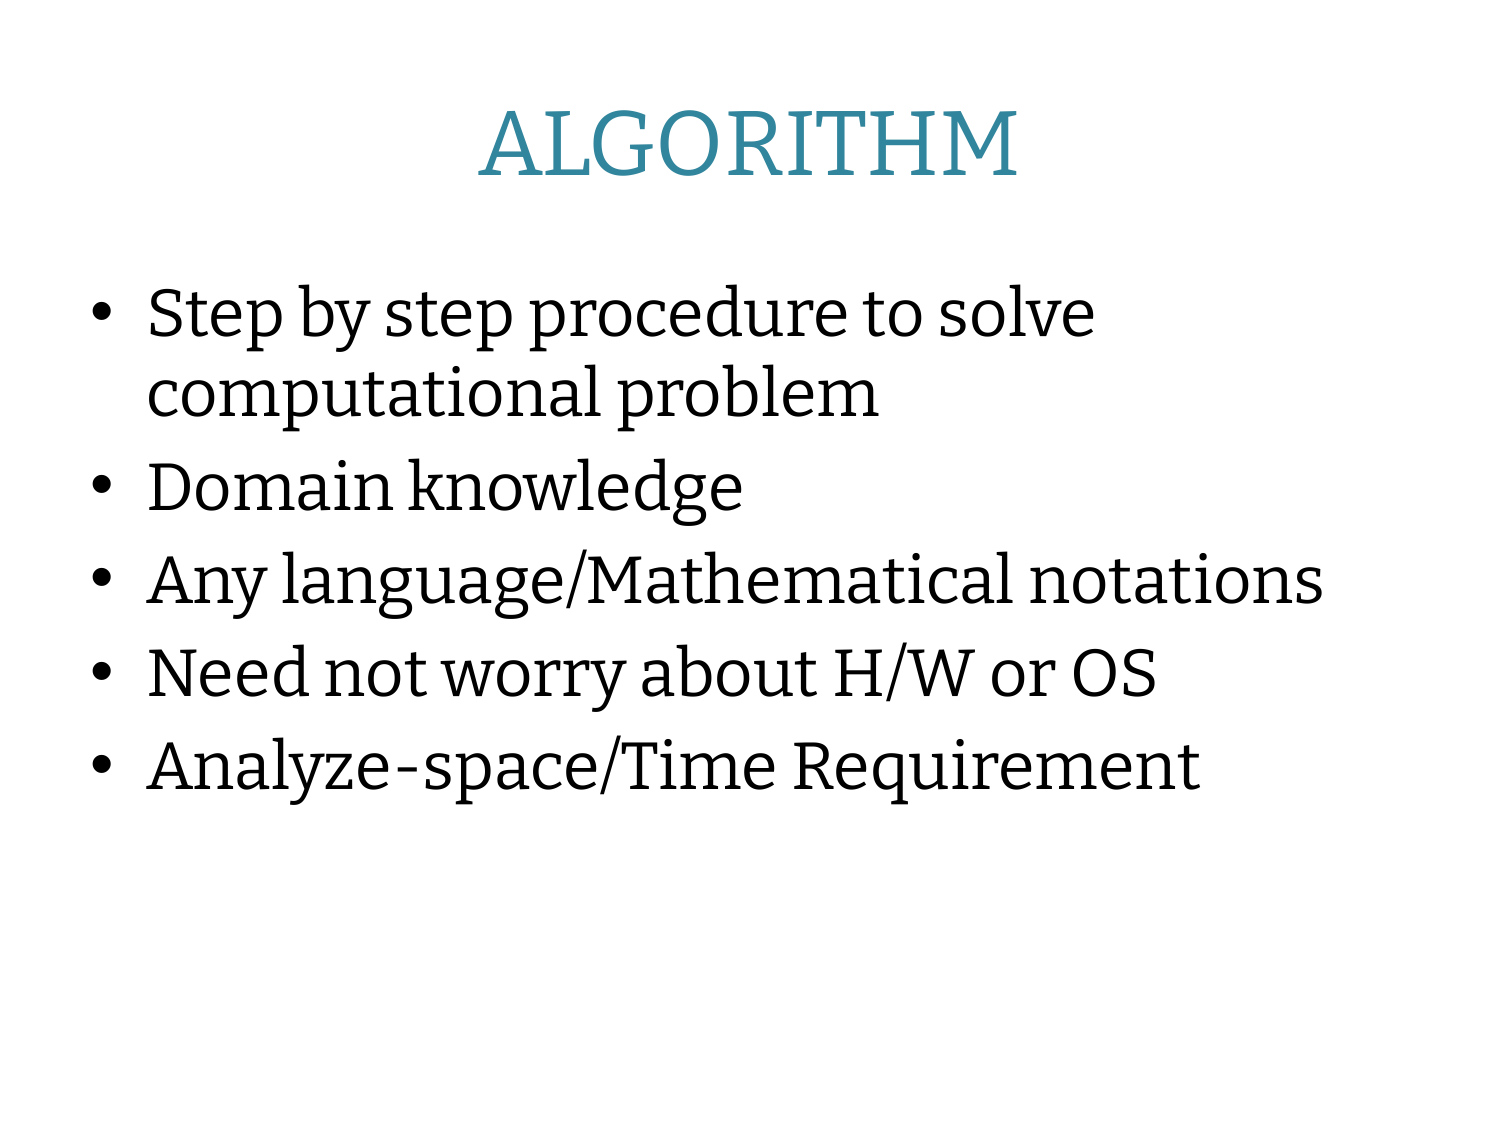

# ALGORITHM
Step by step procedure to solve computational problem
Domain knowledge
Any language/Mathematical notations
Need not worry about H/W or OS
Analyze-space/Time Requirement